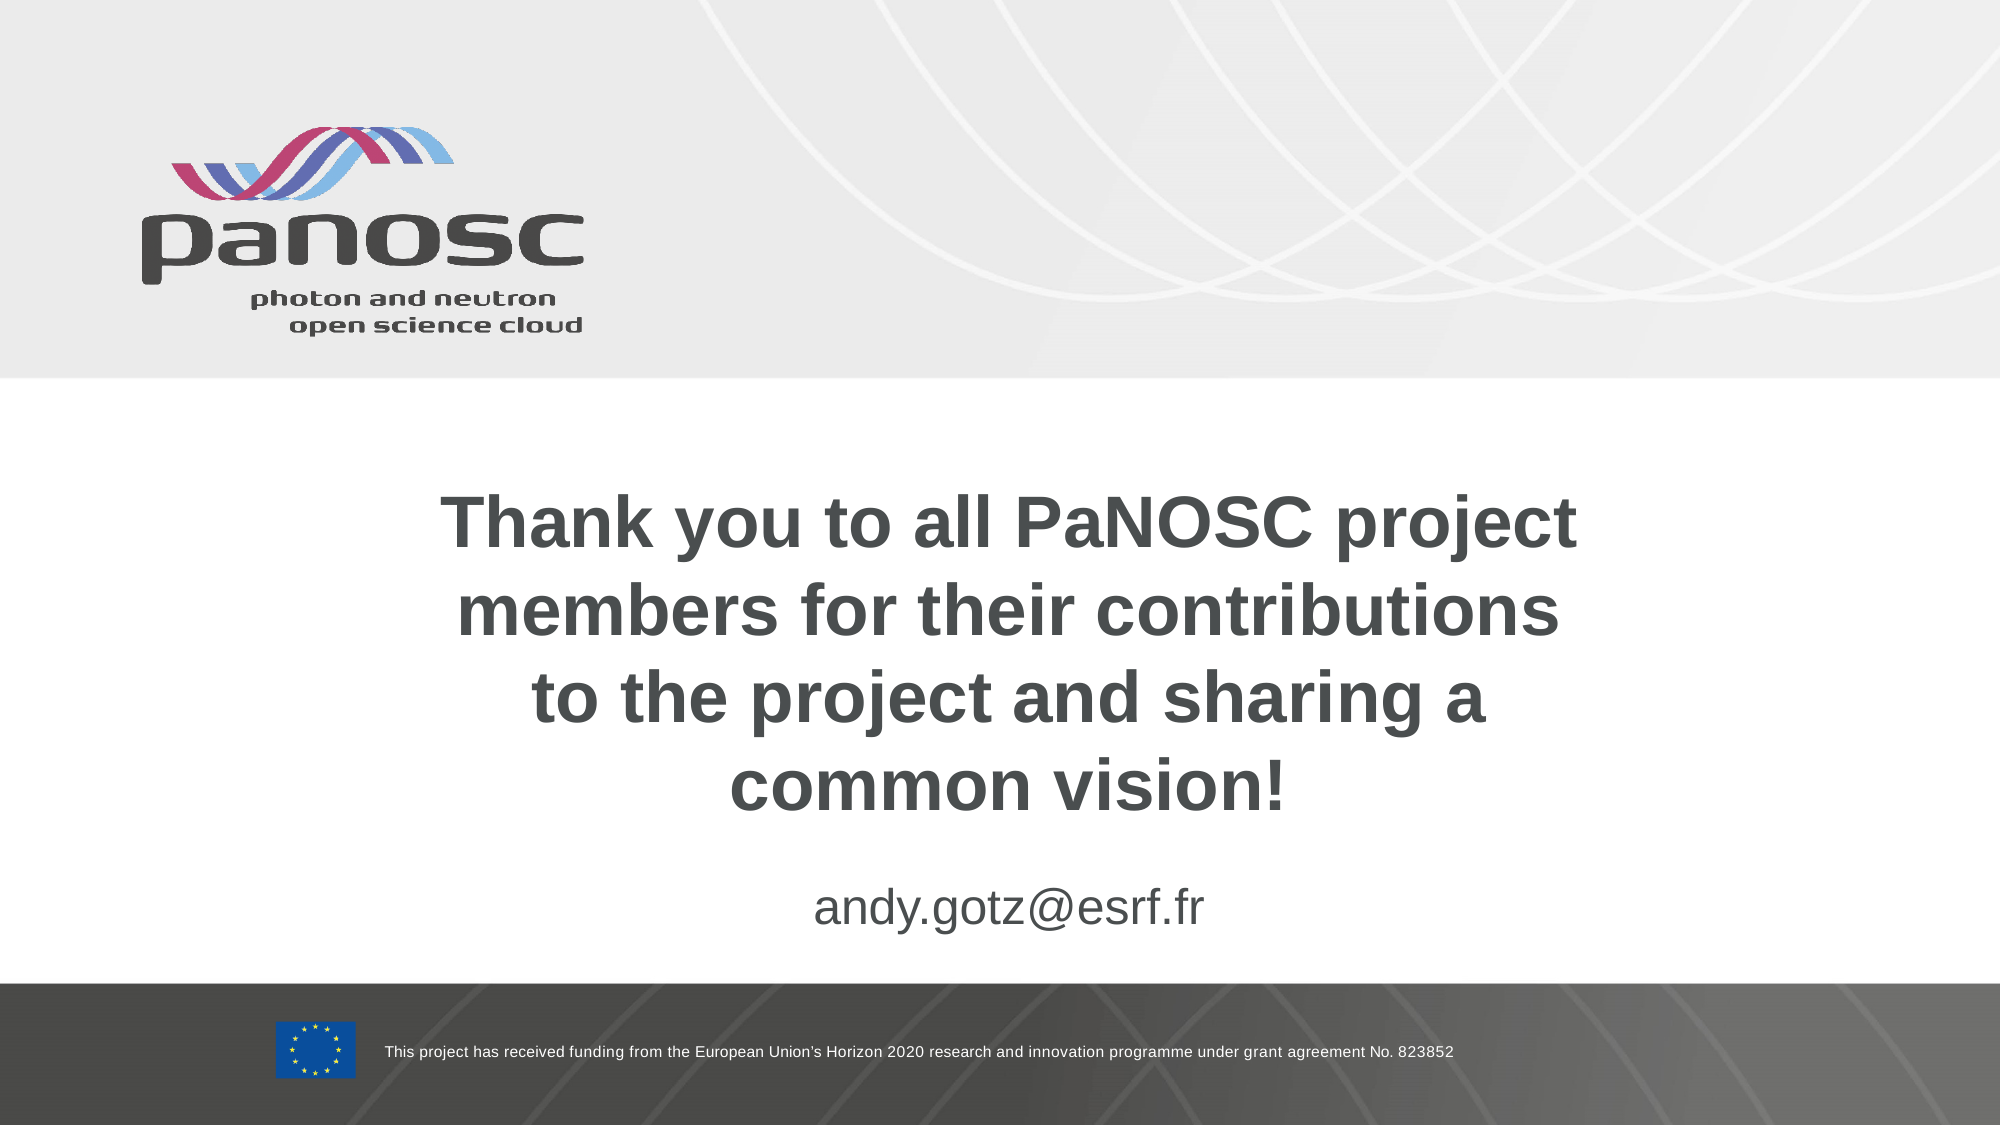

# Thank you to all PaNOSC project members for their contributions to the project and sharing a common vision!
andy.gotz@esrf.fr